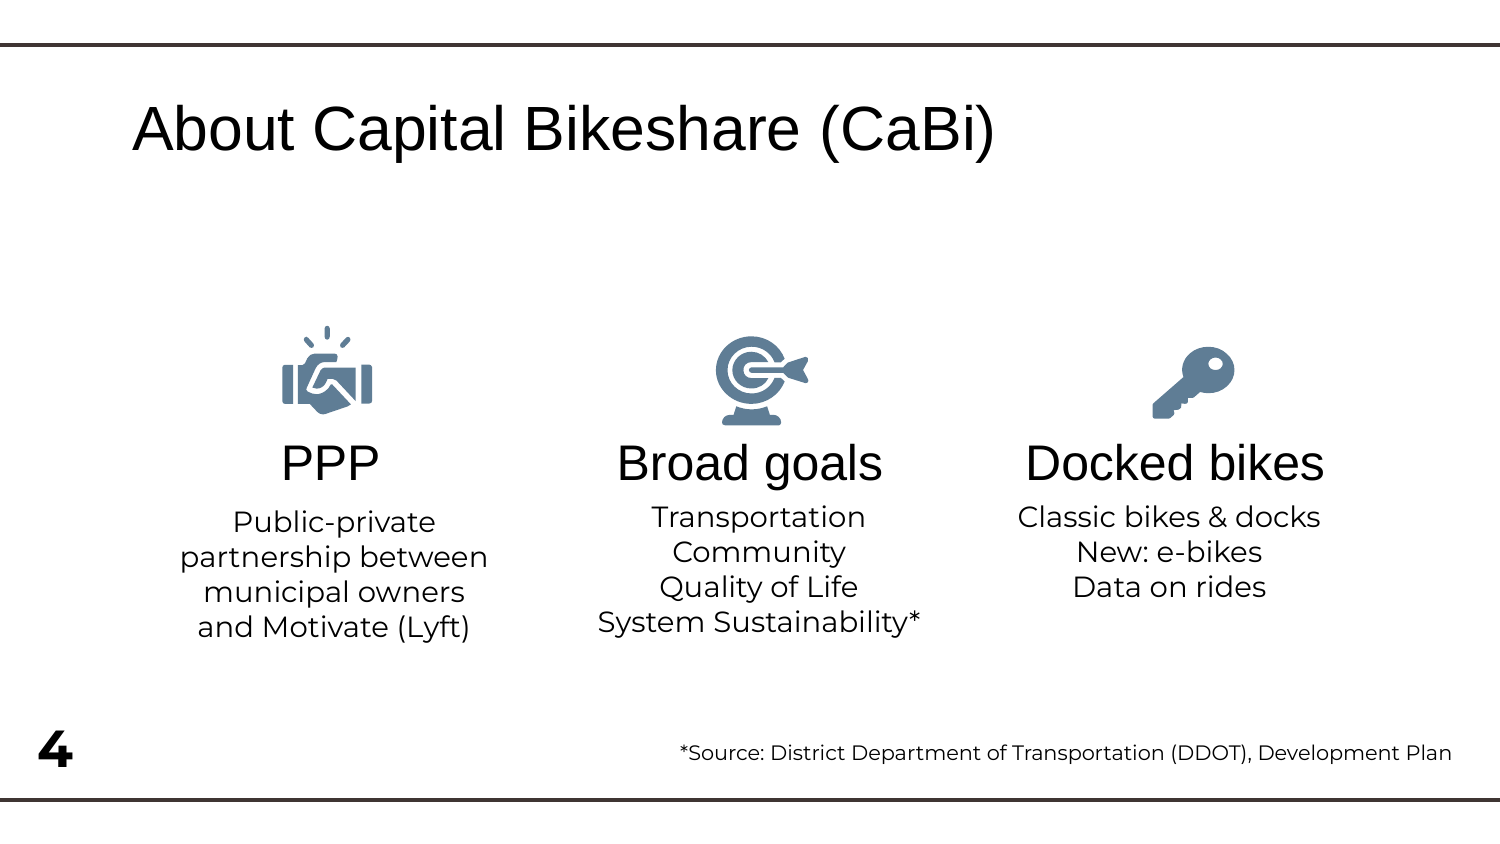

# About Capital Bikeshare (CaBi)

PPP
Broad goals
Docked bikes
Transportation Community
Quality of Life
System Sustainability*
Classic bikes & docks
New: e-bikes
Data on rides
Public-private partnership between municipal owners and Motivate (Lyft)
4
*Source: District Department of Transportation (DDOT), Development Plan